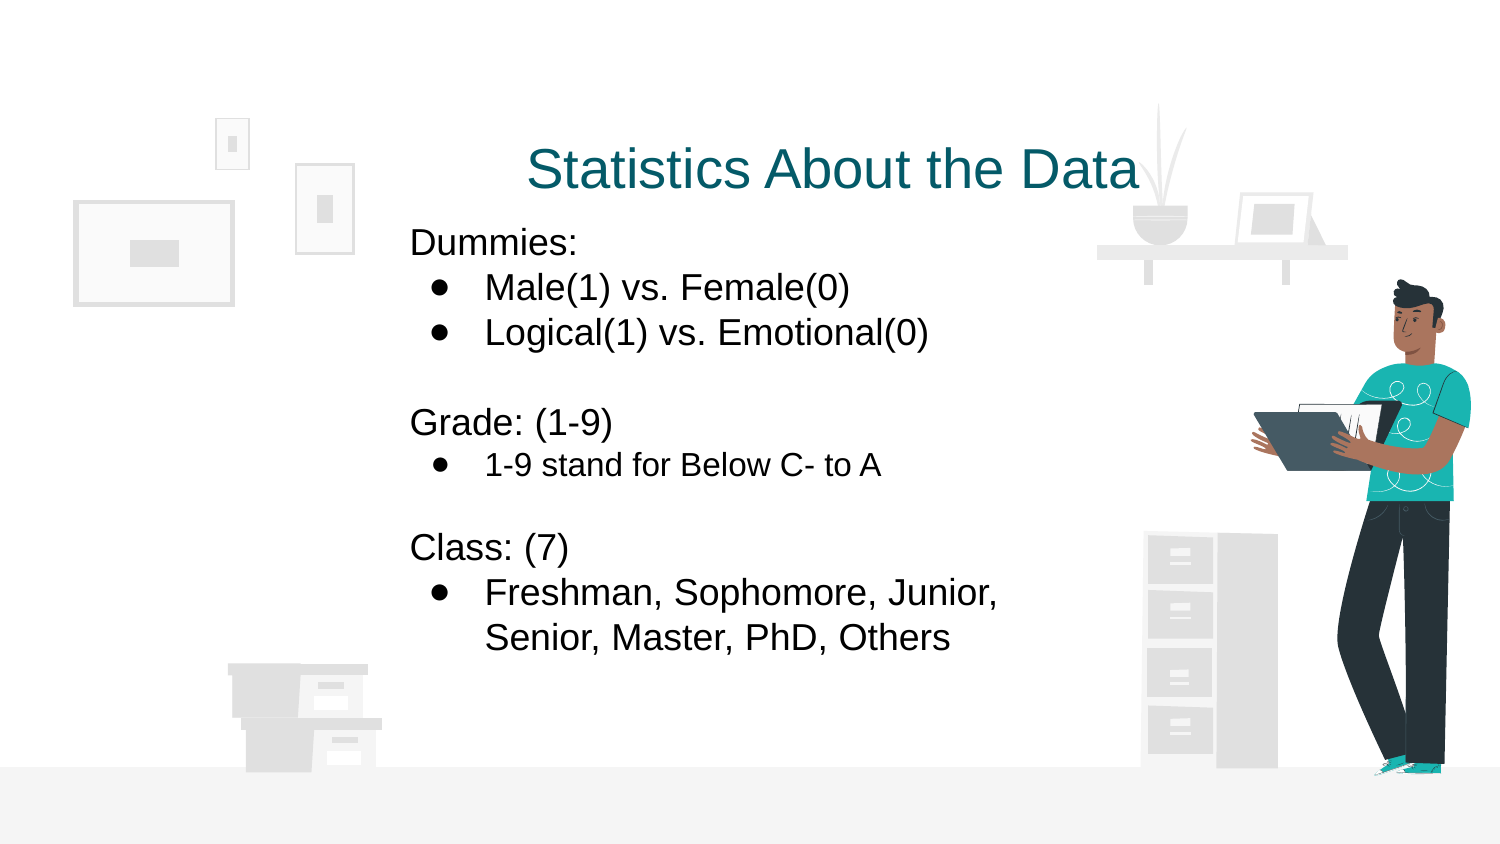

# Statistics About the Data
Dummies:
Male(1) vs. Female(0)
Logical(1) vs. Emotional(0)

Grade: (1-9)
1-9 stand for Below C- to A

Class: (7)
Freshman, Sophomore, Junior, Senior, Master, PhD, Others